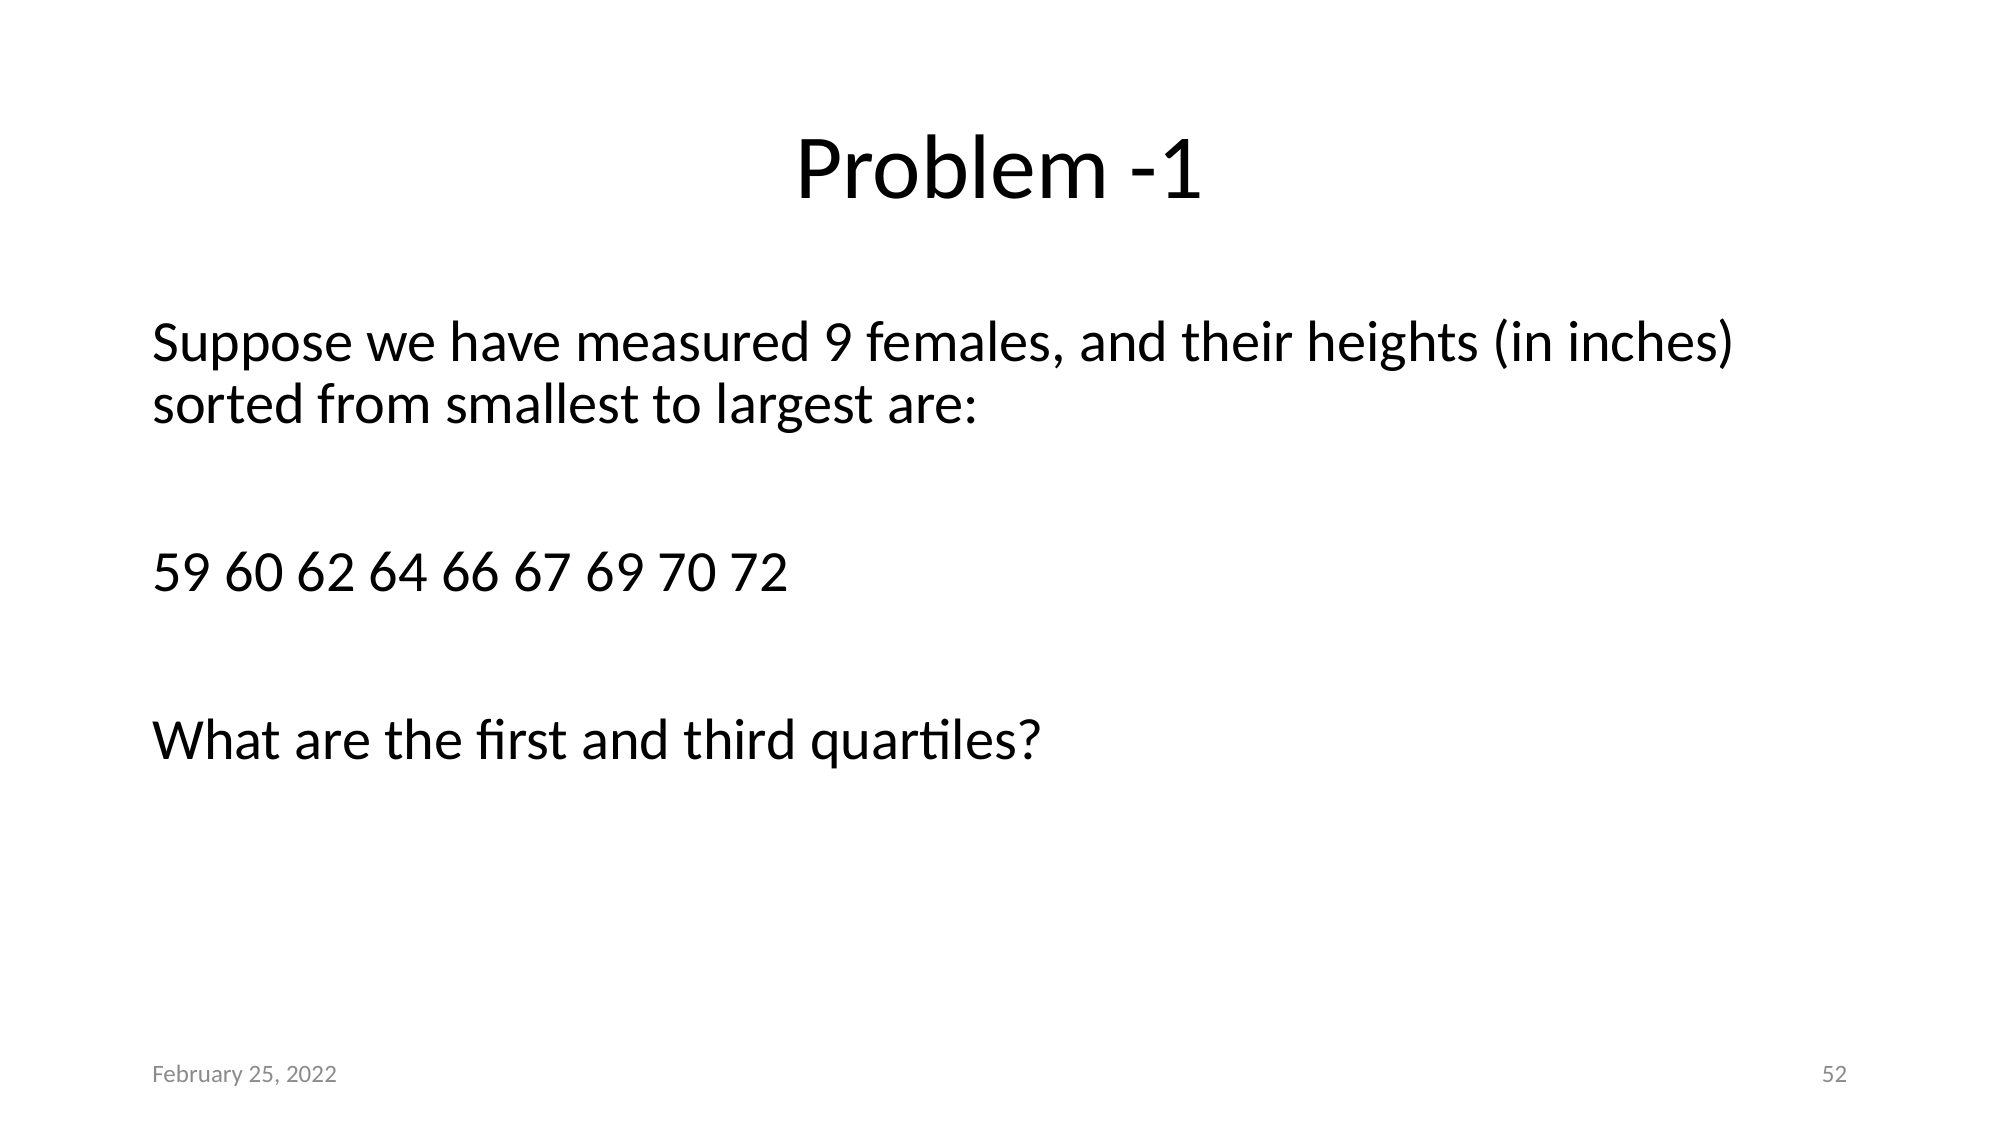

# Problem -1
Suppose we have measured 9 females, and their heights (in inches) sorted from smallest to largest are:

59 60 62 64 66 67 69 70 72

What are the first and third quartiles?
February 25, 2022
52